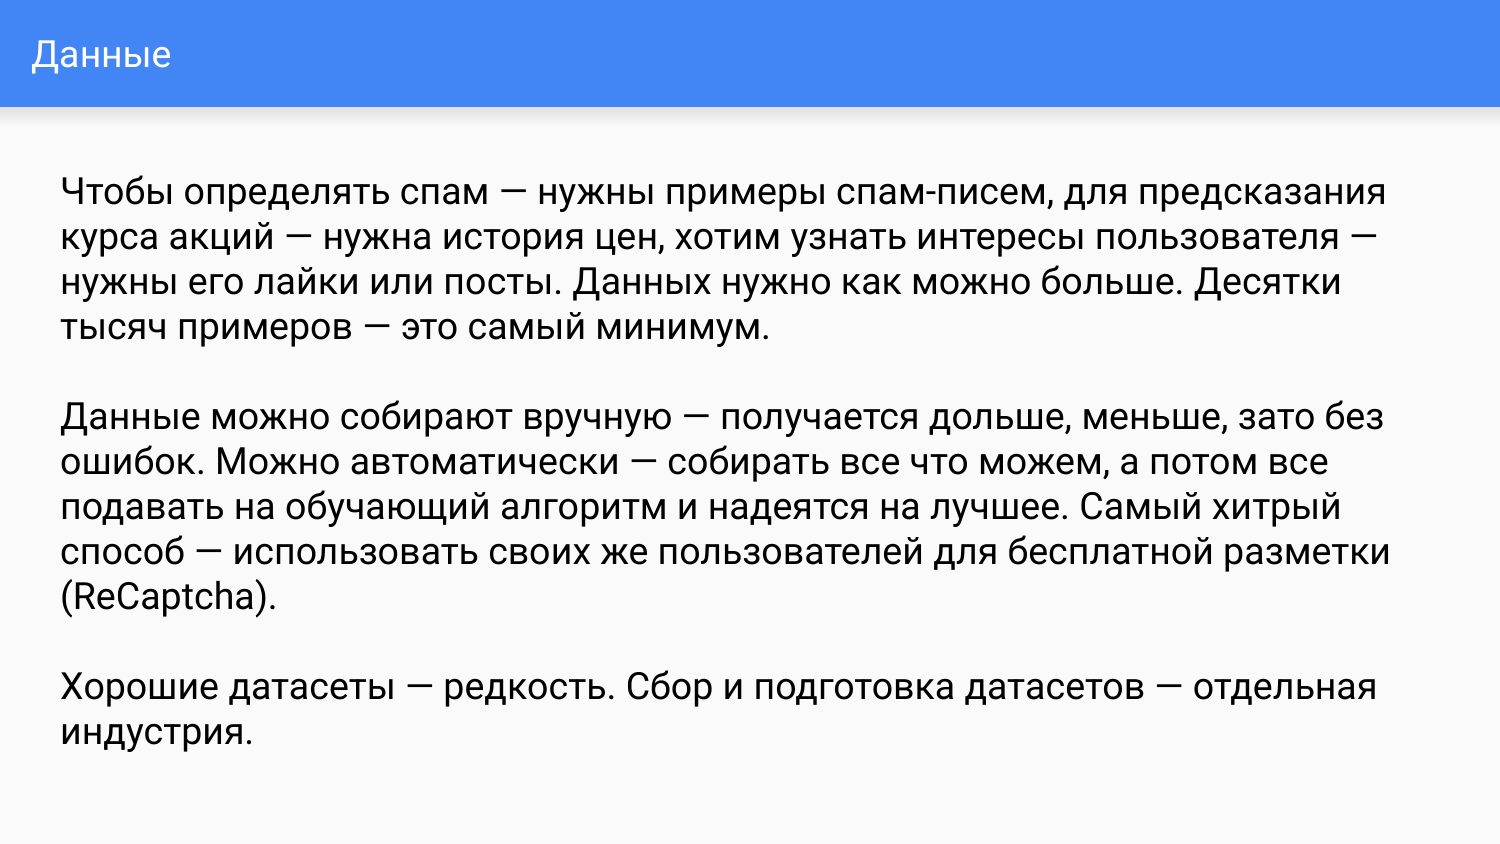

# Данные
Чтобы определять спам — нужны примеры спам-писем, для предсказания курса акций — нужна история цен, хотим узнать интересы пользователя — нужны его лайки или посты. Данных нужно как можно больше. Десятки тысяч примеров — это самый минимум.

Данные можно собирают вручную — получается дольше, меньше, зато без ошибок. Можно автоматически — собирать все что можем, а потом все подавать на обучающий алгоритм и надеятся на лучшее. Самый хитрый способ — использовать своих же пользователей для бесплатной разметки (ReCaptcha).

Хорошие датасеты — редкость. Сбор и подготовка датасетов — отдельная индустрия.